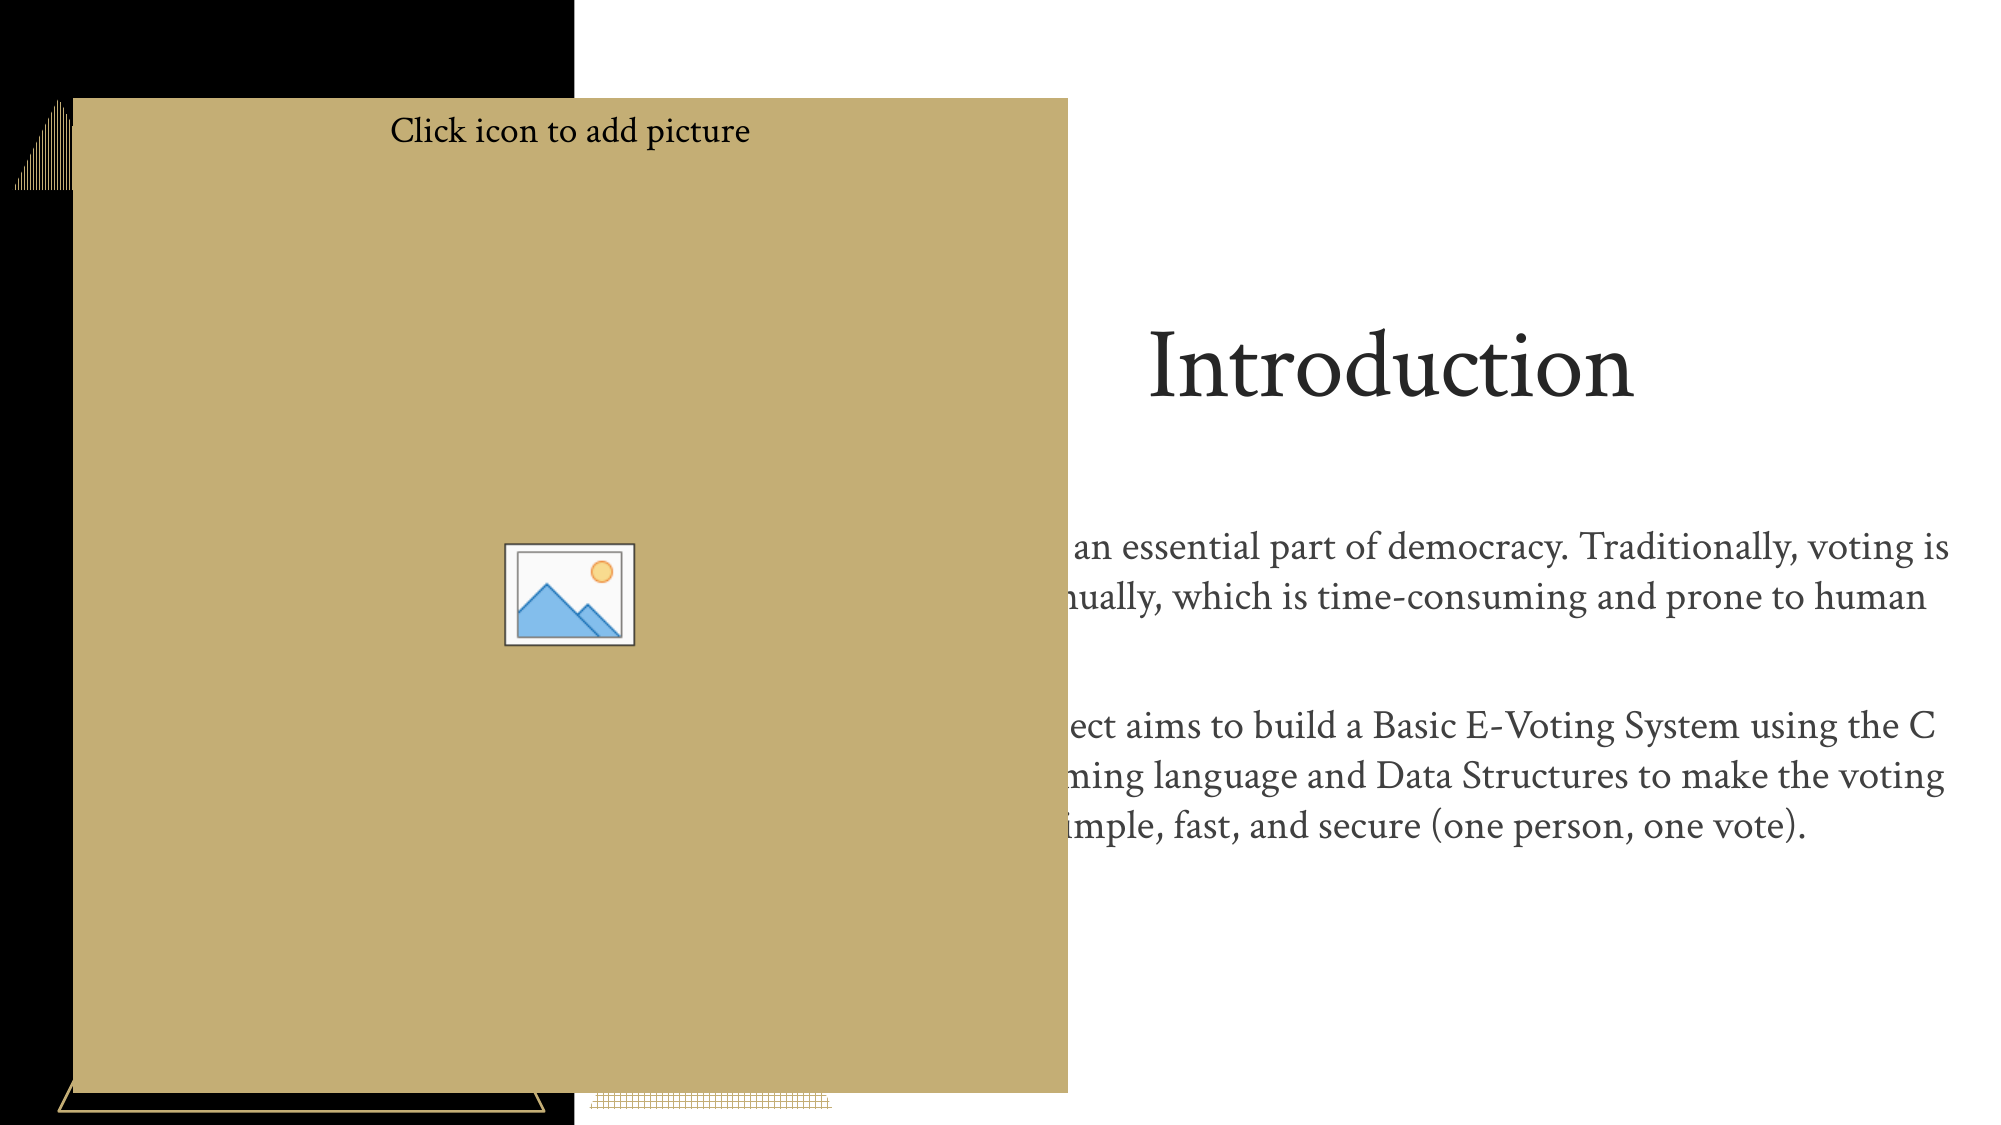

# Introduction
Voting is an essential part of democracy. Traditionally, voting is done manually, which is time-consuming and prone to human errors .
This project aims to build a Basic E-Voting System using the C programming language and Data Structures to make the voting process simple, fast, and secure (one person, one vote).